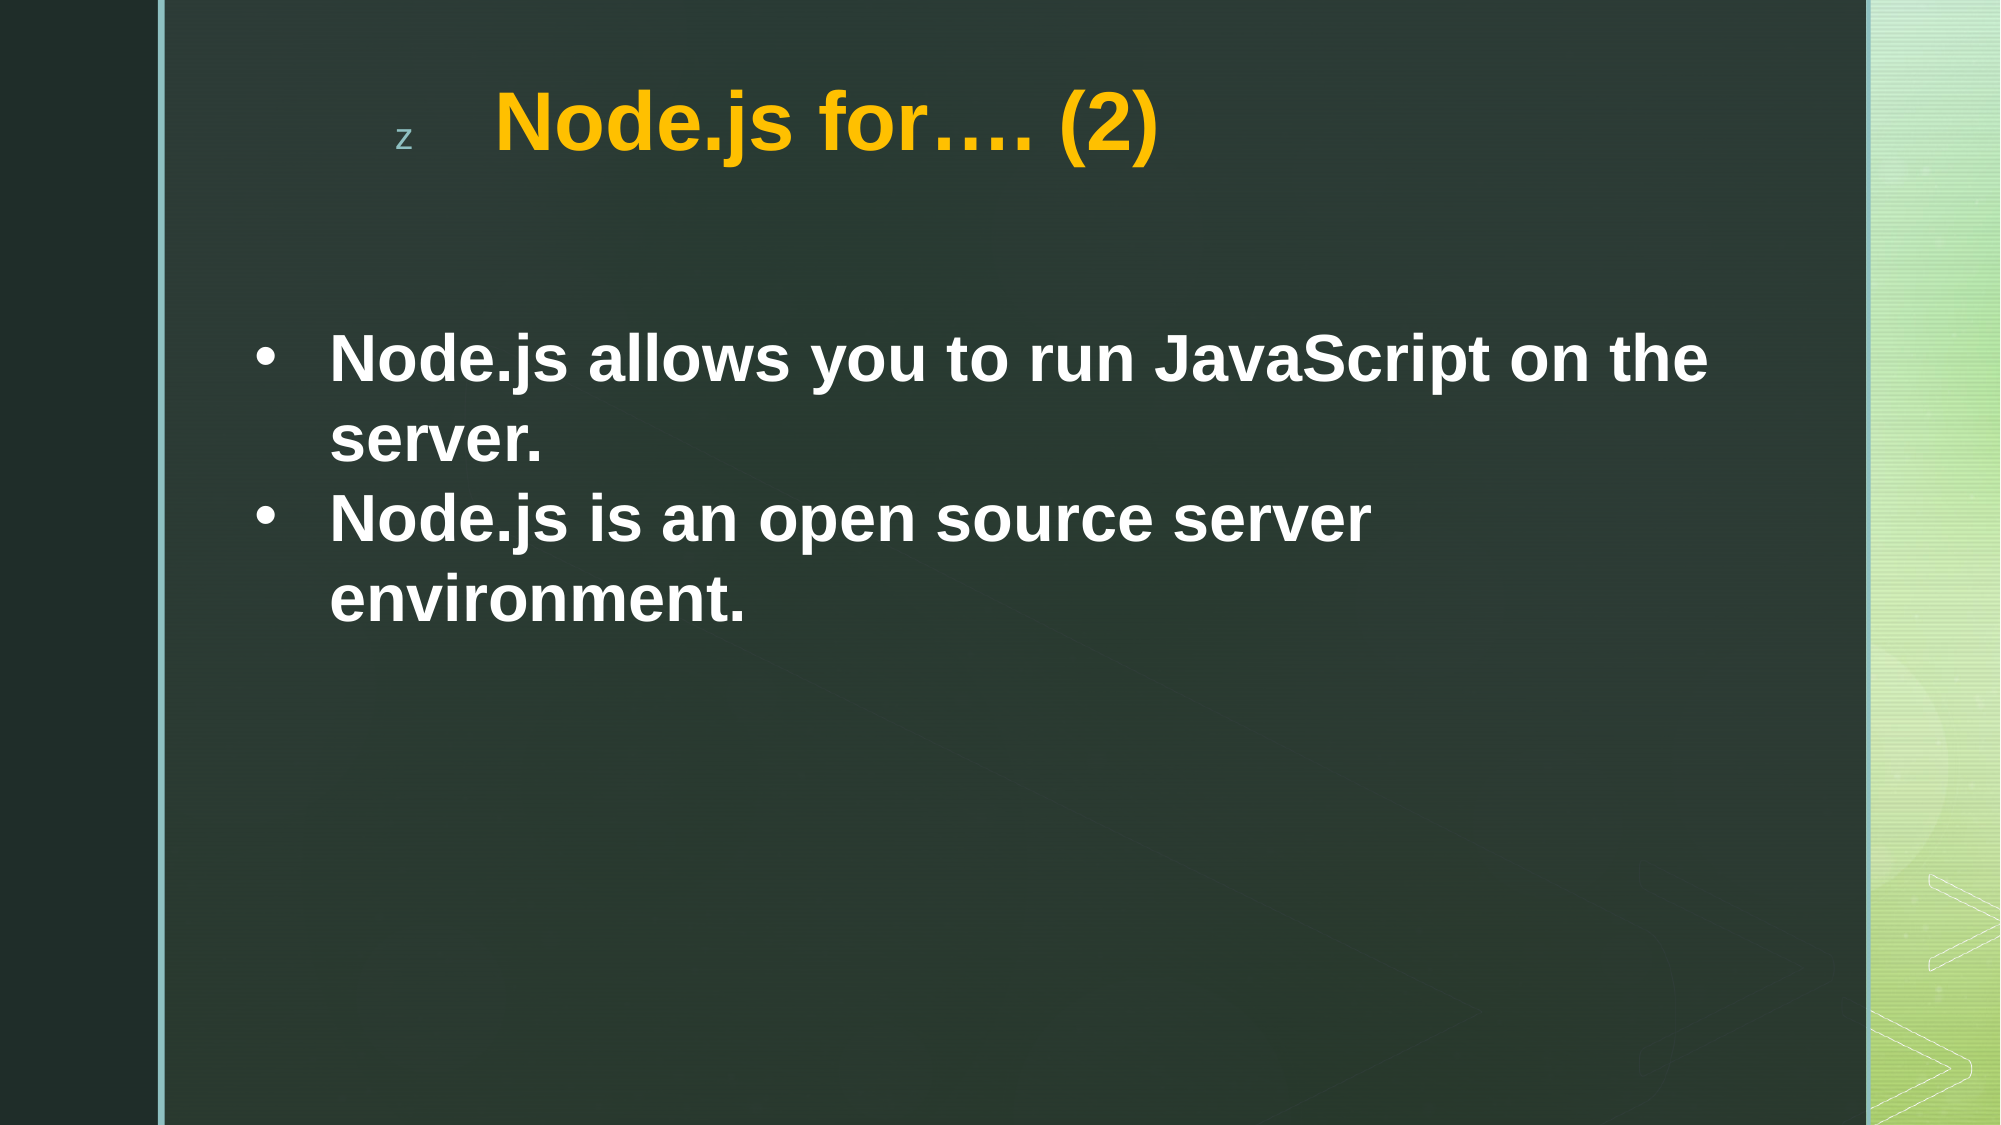

# Node.js for…. (2)
Node.js allows you to run JavaScript on the server.
Node.js is an open source server environment.